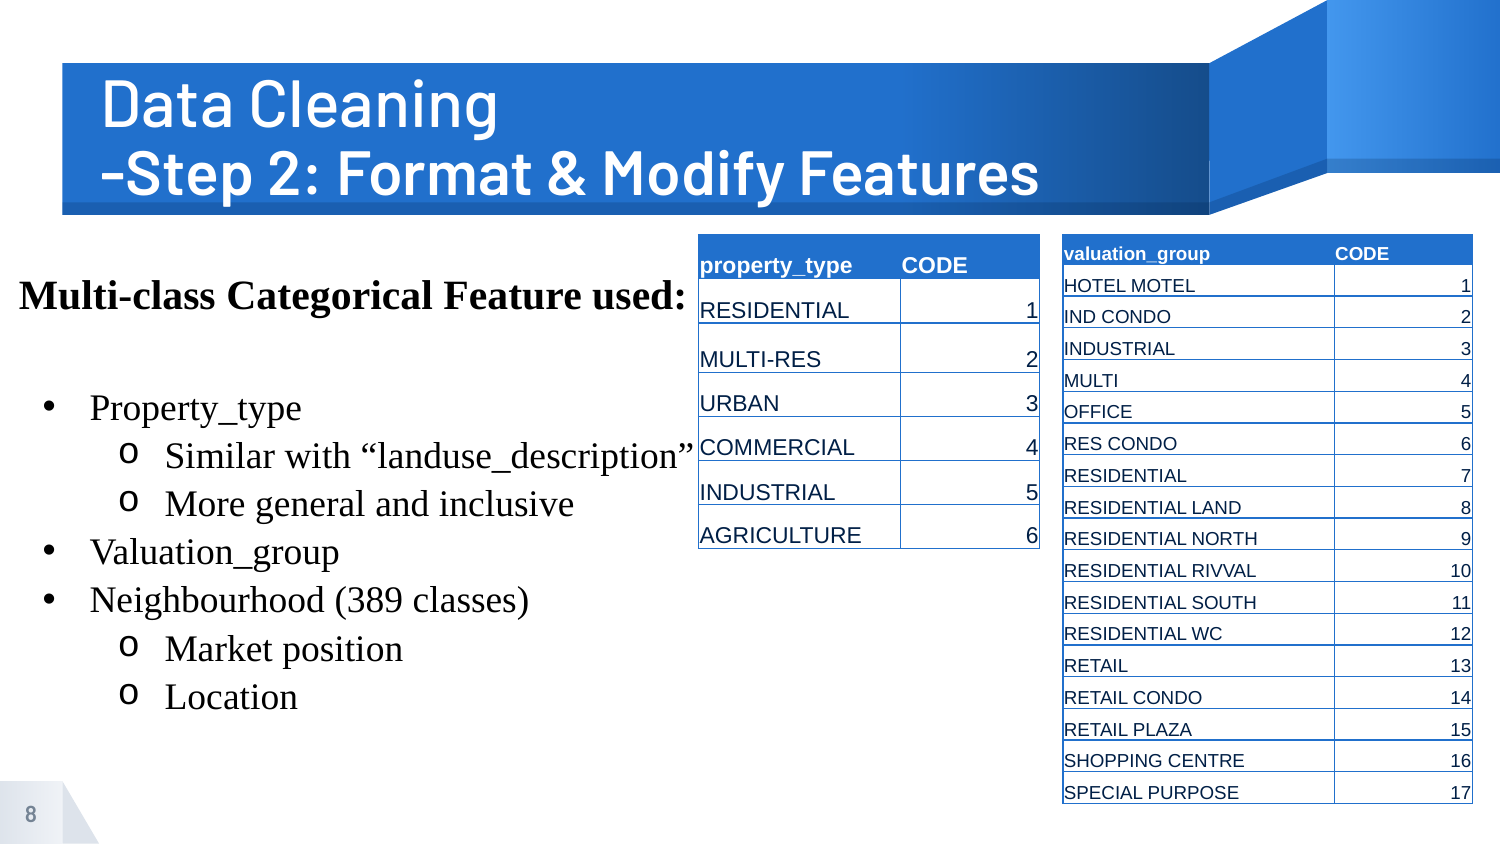

# Data Cleaning -Step 2: Format & Modify Features
| property\_type | CODE |
| --- | --- |
| RESIDENTIAL | 1 |
| MULTI-RES | 2 |
| URBAN | 3 |
| COMMERCIAL | 4 |
| INDUSTRIAL | 5 |
| AGRICULTURE | 6 |
| valuation\_group | CODE |
| --- | --- |
| HOTEL MOTEL | 1 |
| IND CONDO | 2 |
| INDUSTRIAL | 3 |
| MULTI | 4 |
| OFFICE | 5 |
| RES CONDO | 6 |
| RESIDENTIAL | 7 |
| RESIDENTIAL LAND | 8 |
| RESIDENTIAL NORTH | 9 |
| RESIDENTIAL RIVVAL | 10 |
| RESIDENTIAL SOUTH | 11 |
| RESIDENTIAL WC | 12 |
| RETAIL | 13 |
| RETAIL CONDO | 14 |
| RETAIL PLAZA | 15 |
| SHOPPING CENTRE | 16 |
| SPECIAL PURPOSE | 17 |
Multi-class Categorical Feature used:

Property_type
Similar with “landuse_description”
More general and inclusive
Valuation_group
Neighbourhood (389 classes)
Market position
Location
8